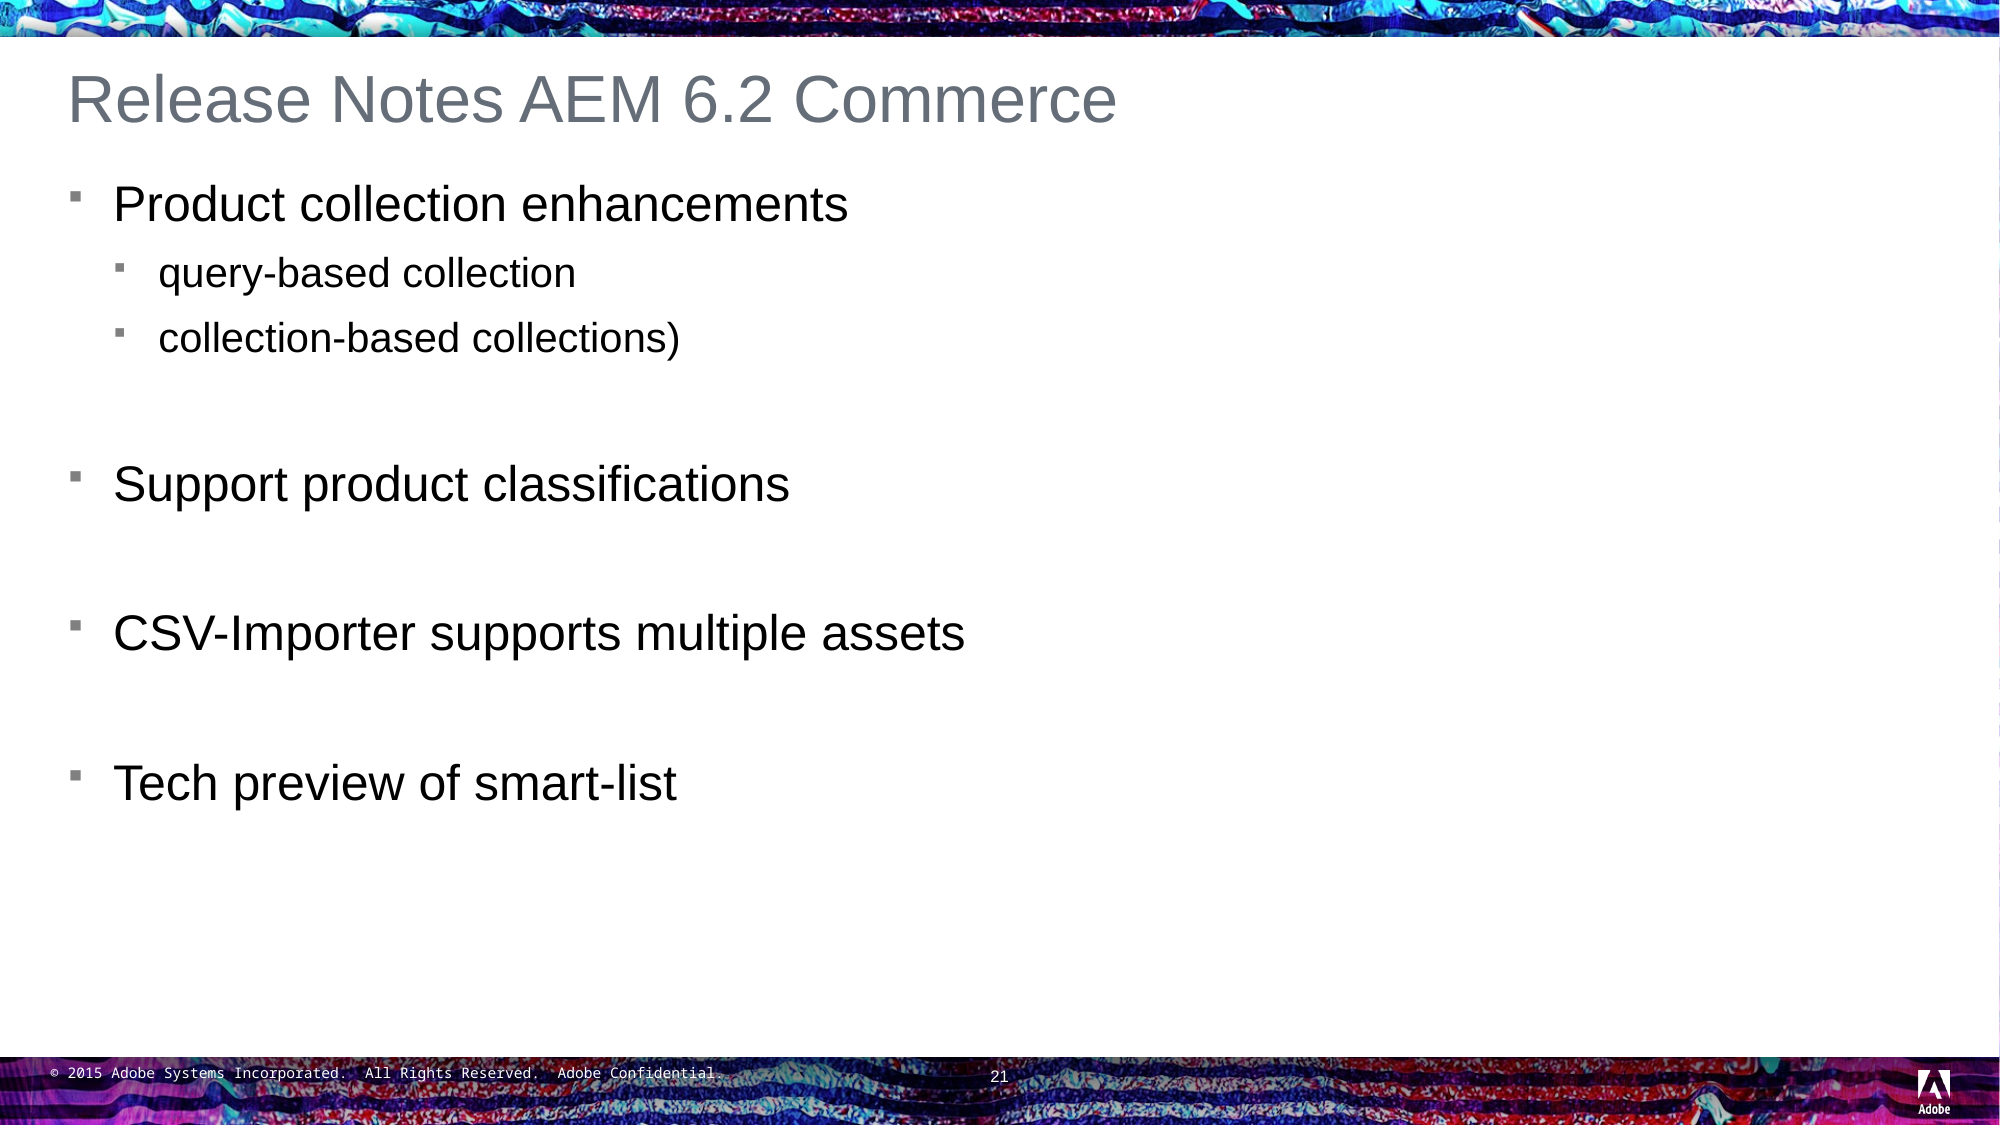

# Release Notes AEM 6.2 Commerce
Product collection enhancements
query-based collection
collection-based collections)

Support product classifications

CSV-Importer supports multiple assets

Tech preview of smart-list
21